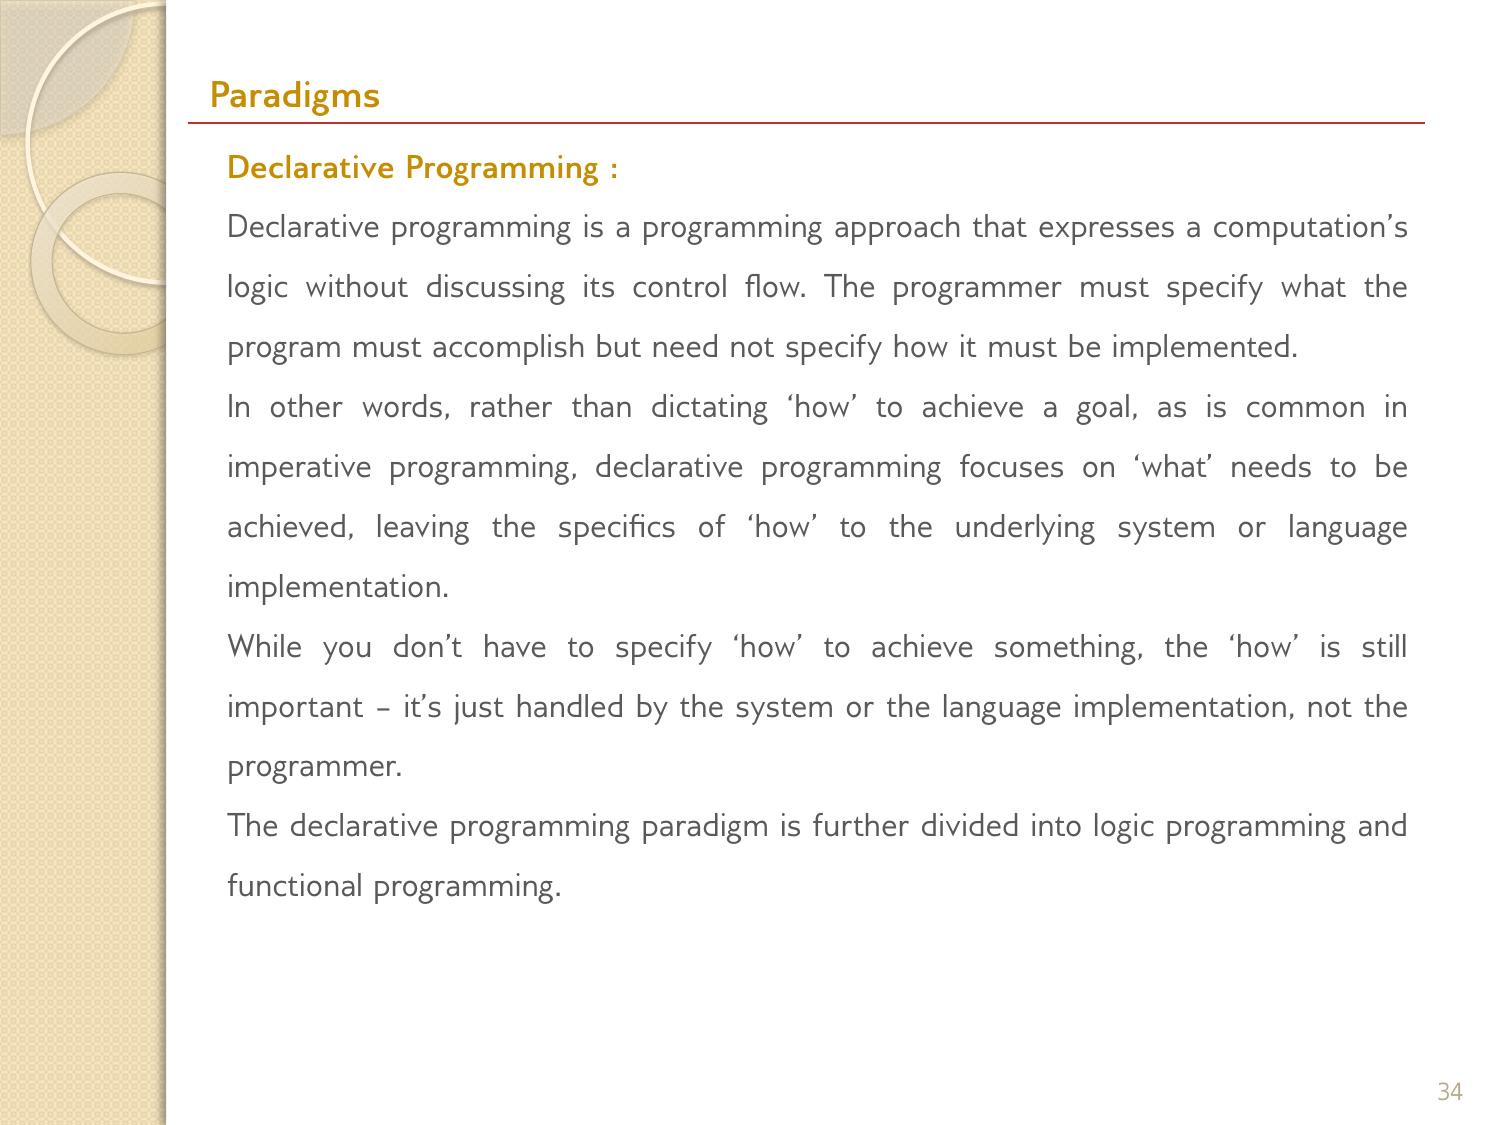

Paradigms
Declarative Programming :
Declarative programming is a programming approach that expresses a computation’s logic without discussing its control flow. The programmer must specify what the program must accomplish but need not specify how it must be implemented.
In other words, rather than dictating ‘how’ to achieve a goal, as is common in imperative programming, declarative programming focuses on ‘what’ needs to be achieved, leaving the specifics of ‘how’ to the underlying system or language implementation.
While you don’t have to specify ‘how’ to achieve something, the ‘how’ is still important – it’s just handled by the system or the language implementation, not the programmer.
The declarative programming paradigm is further divided into logic programming and functional programming.
34